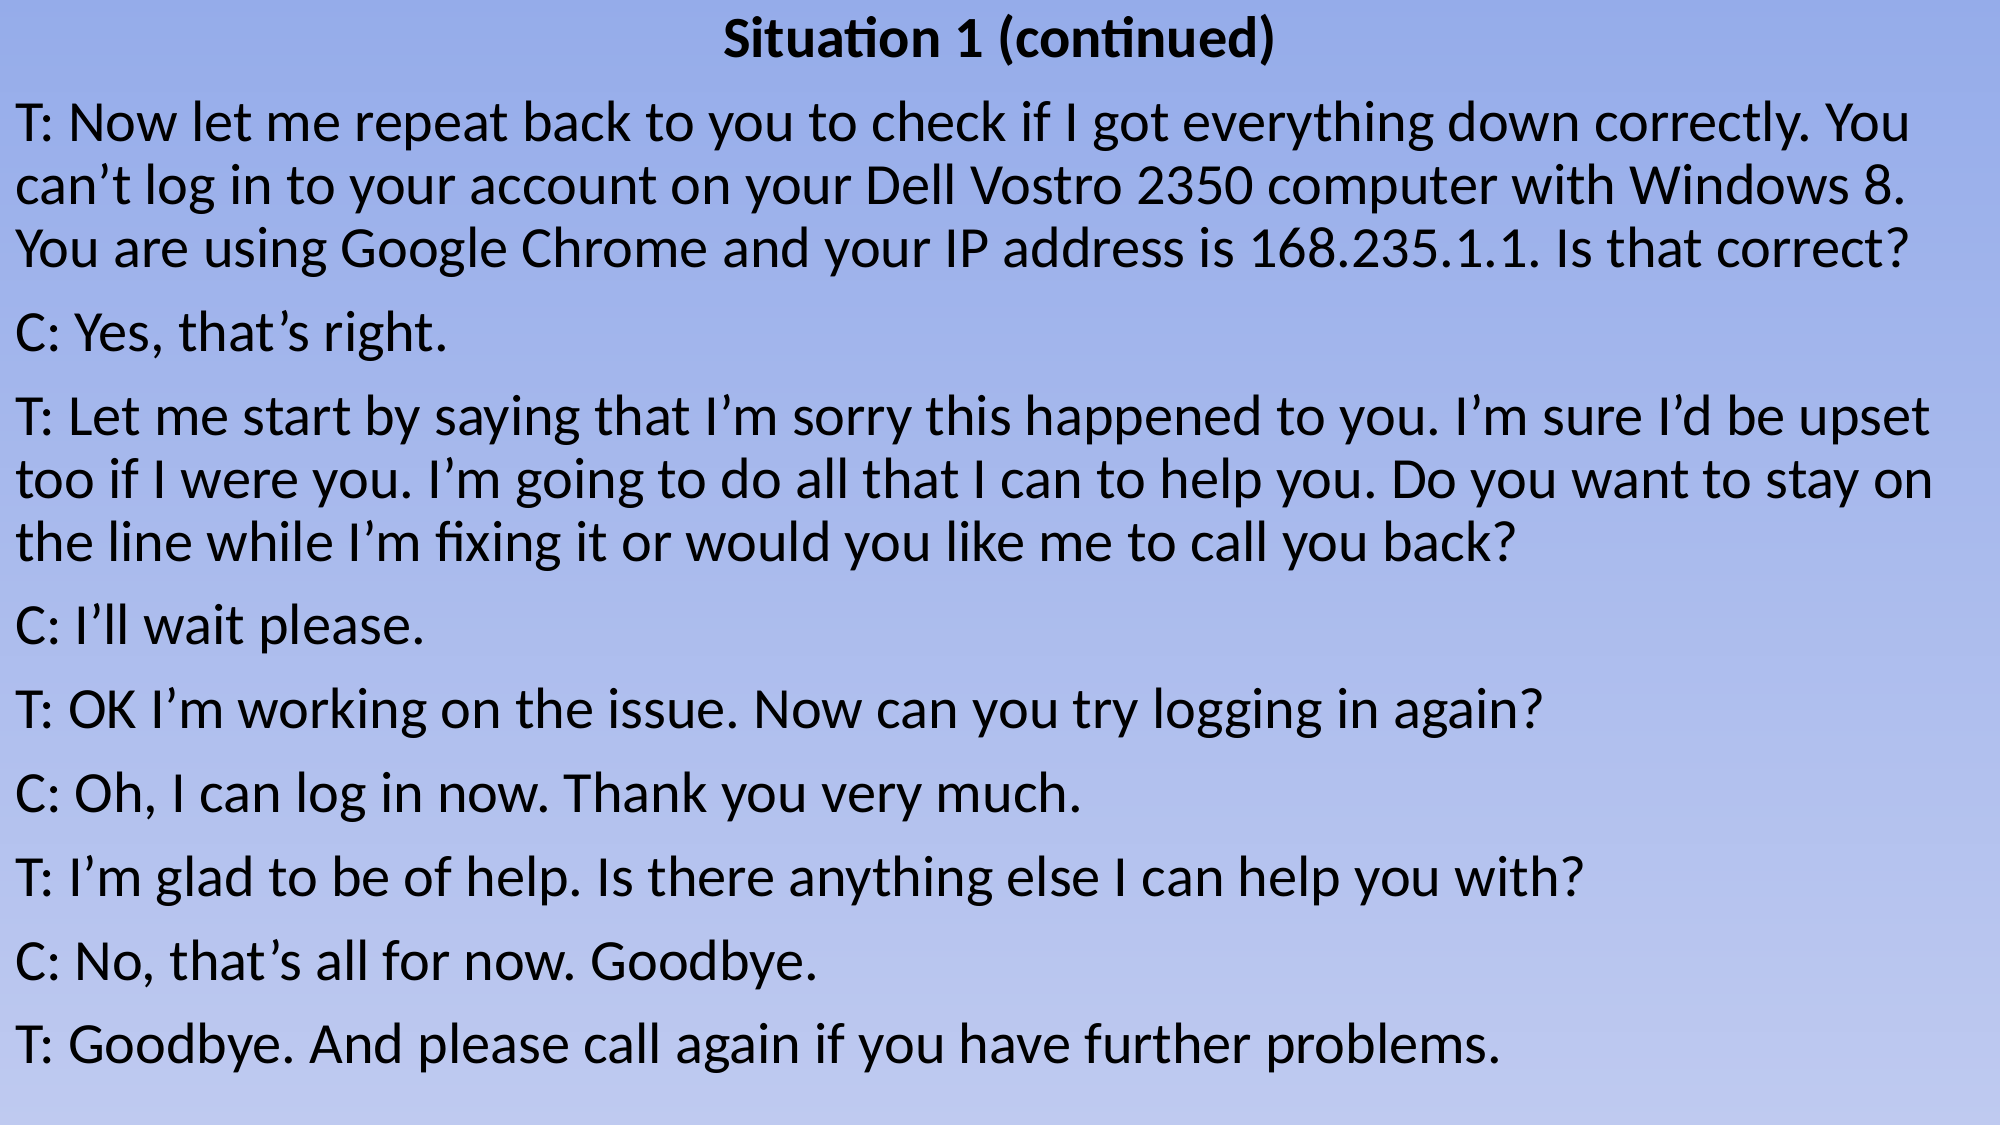

Situation 1 (continued)
T: Now let me repeat back to you to check if I got everything down correctly. You can’t log in to your account on your Dell Vostro 2350 computer with Windows 8. You are using Google Chrome and your IP address is 168.235.1.1. Is that correct?
C: Yes, that’s right.
T: Let me start by saying that I’m sorry this happened to you. I’m sure I’d be upset too if I were you. I’m going to do all that I can to help you. Do you want to stay on the line while I’m fixing it or would you like me to call you back?
C: I’ll wait please.
T: OK I’m working on the issue. Now can you try logging in again?
C: Oh, I can log in now. Thank you very much.
T: I’m glad to be of help. Is there anything else I can help you with?
C: No, that’s all for now. Goodbye.
T: Goodbye. And please call again if you have further problems.